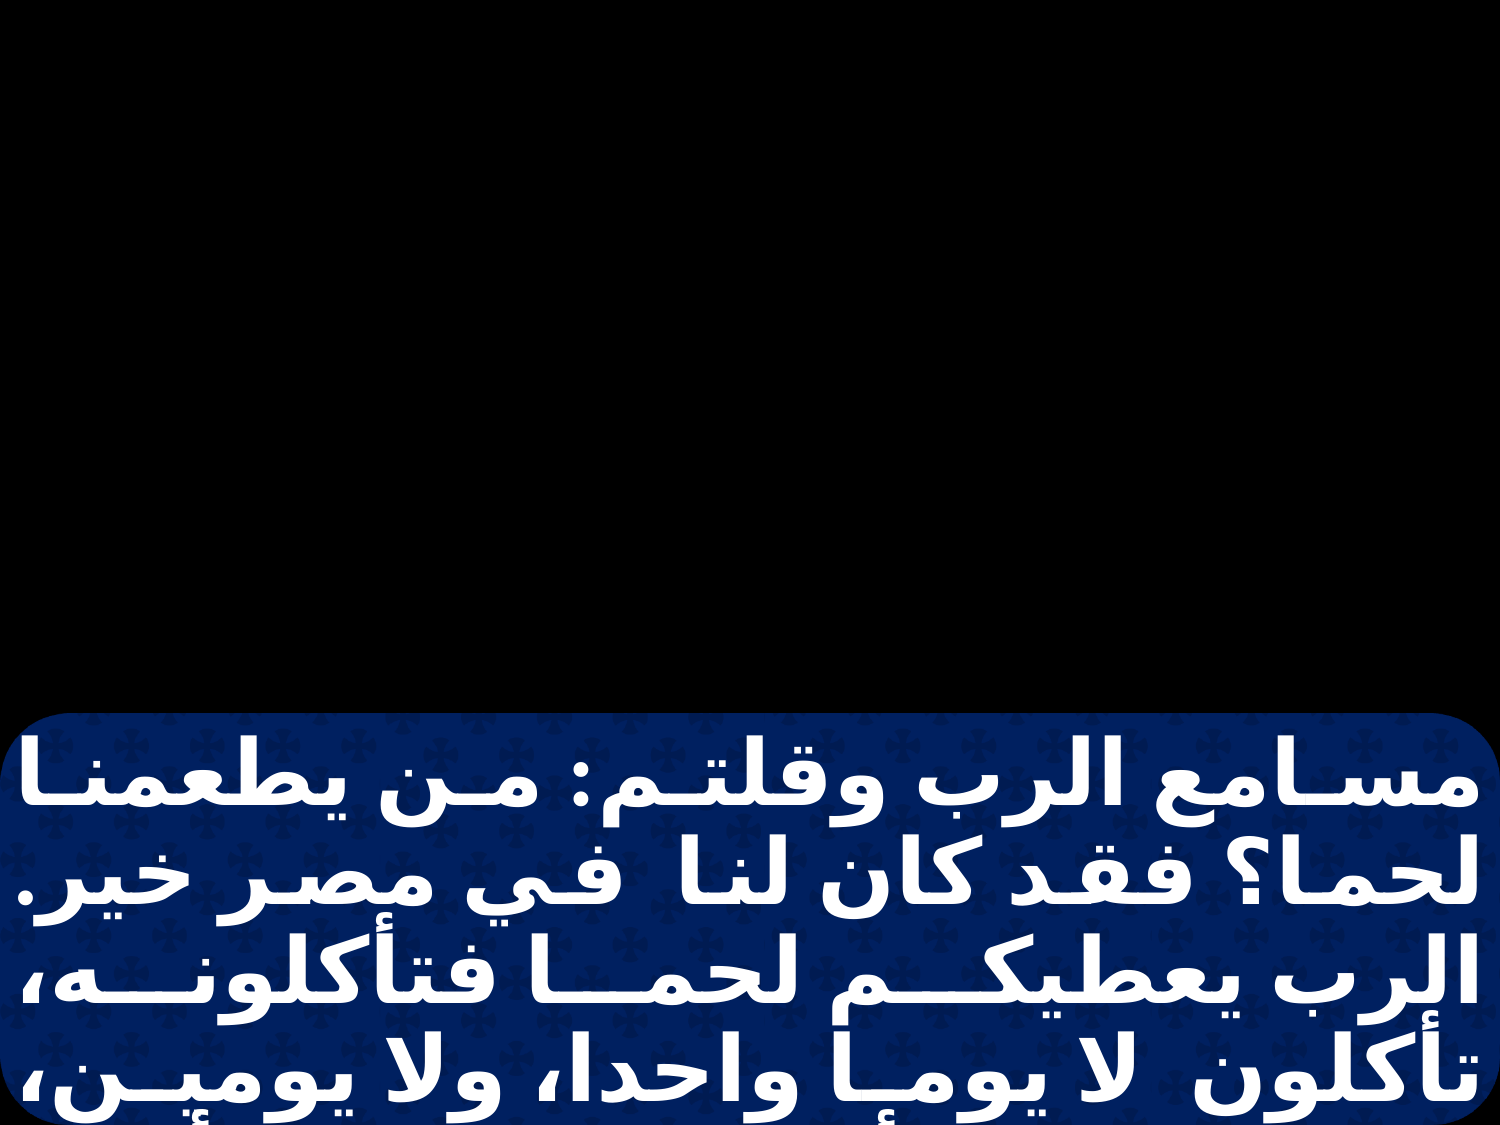

مسامع الرب وقلتم: من يطعمنا لحما؟ فقد كان لنا  في مصر خير. الرب يعطيكم لحما فتأكلونه، تأكلون  لا يوما واحدا، ولا يومين، ولا خمسة أيام، ولا  عشرة أيام، ولا عشرين يوما، بل شهرا من